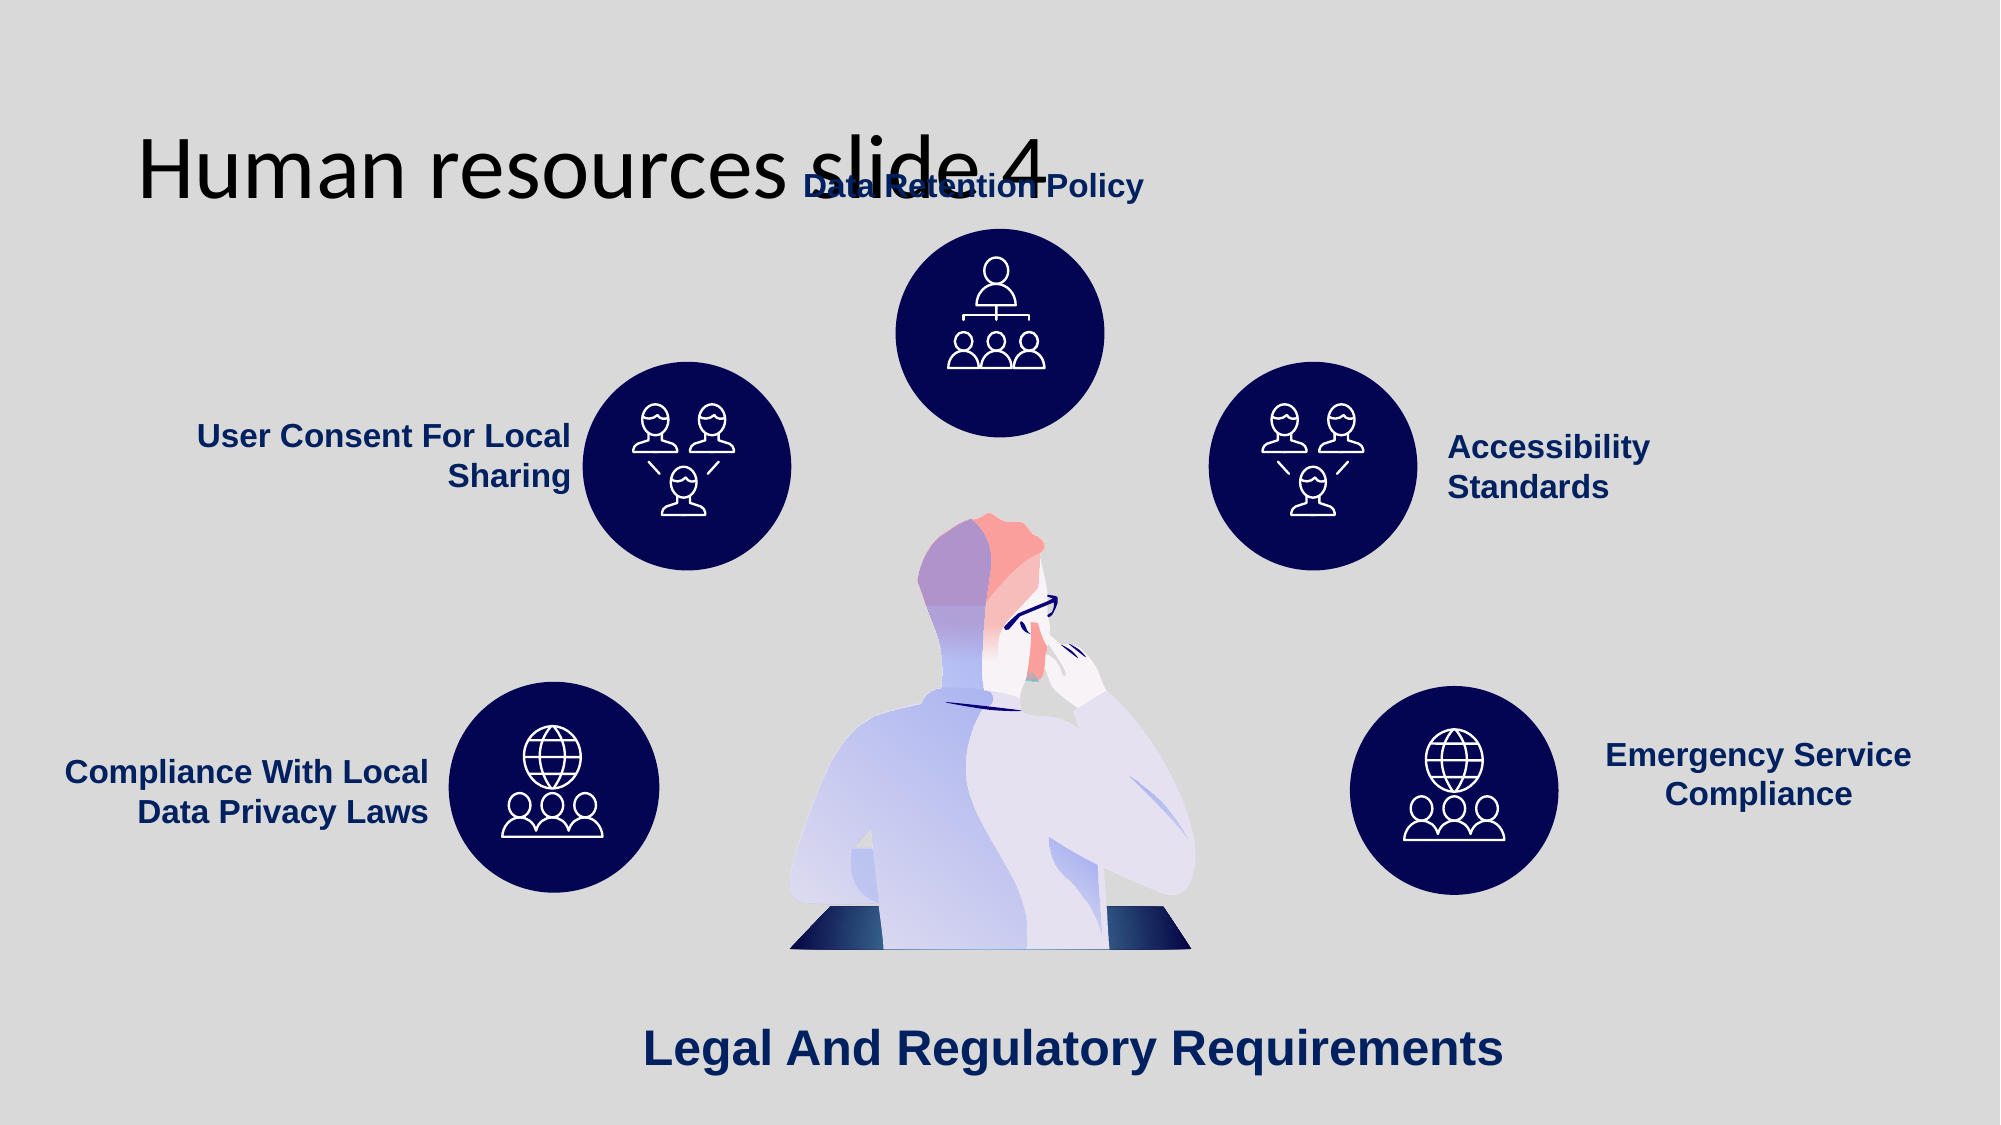

# Human resources slide 4
Data Retention Policy

User Consent For Local Sharing
Accessibility Standards

Emergency Service Compliance
Compliance With Local Data Privacy Laws
Legal And Regulatory Requirements